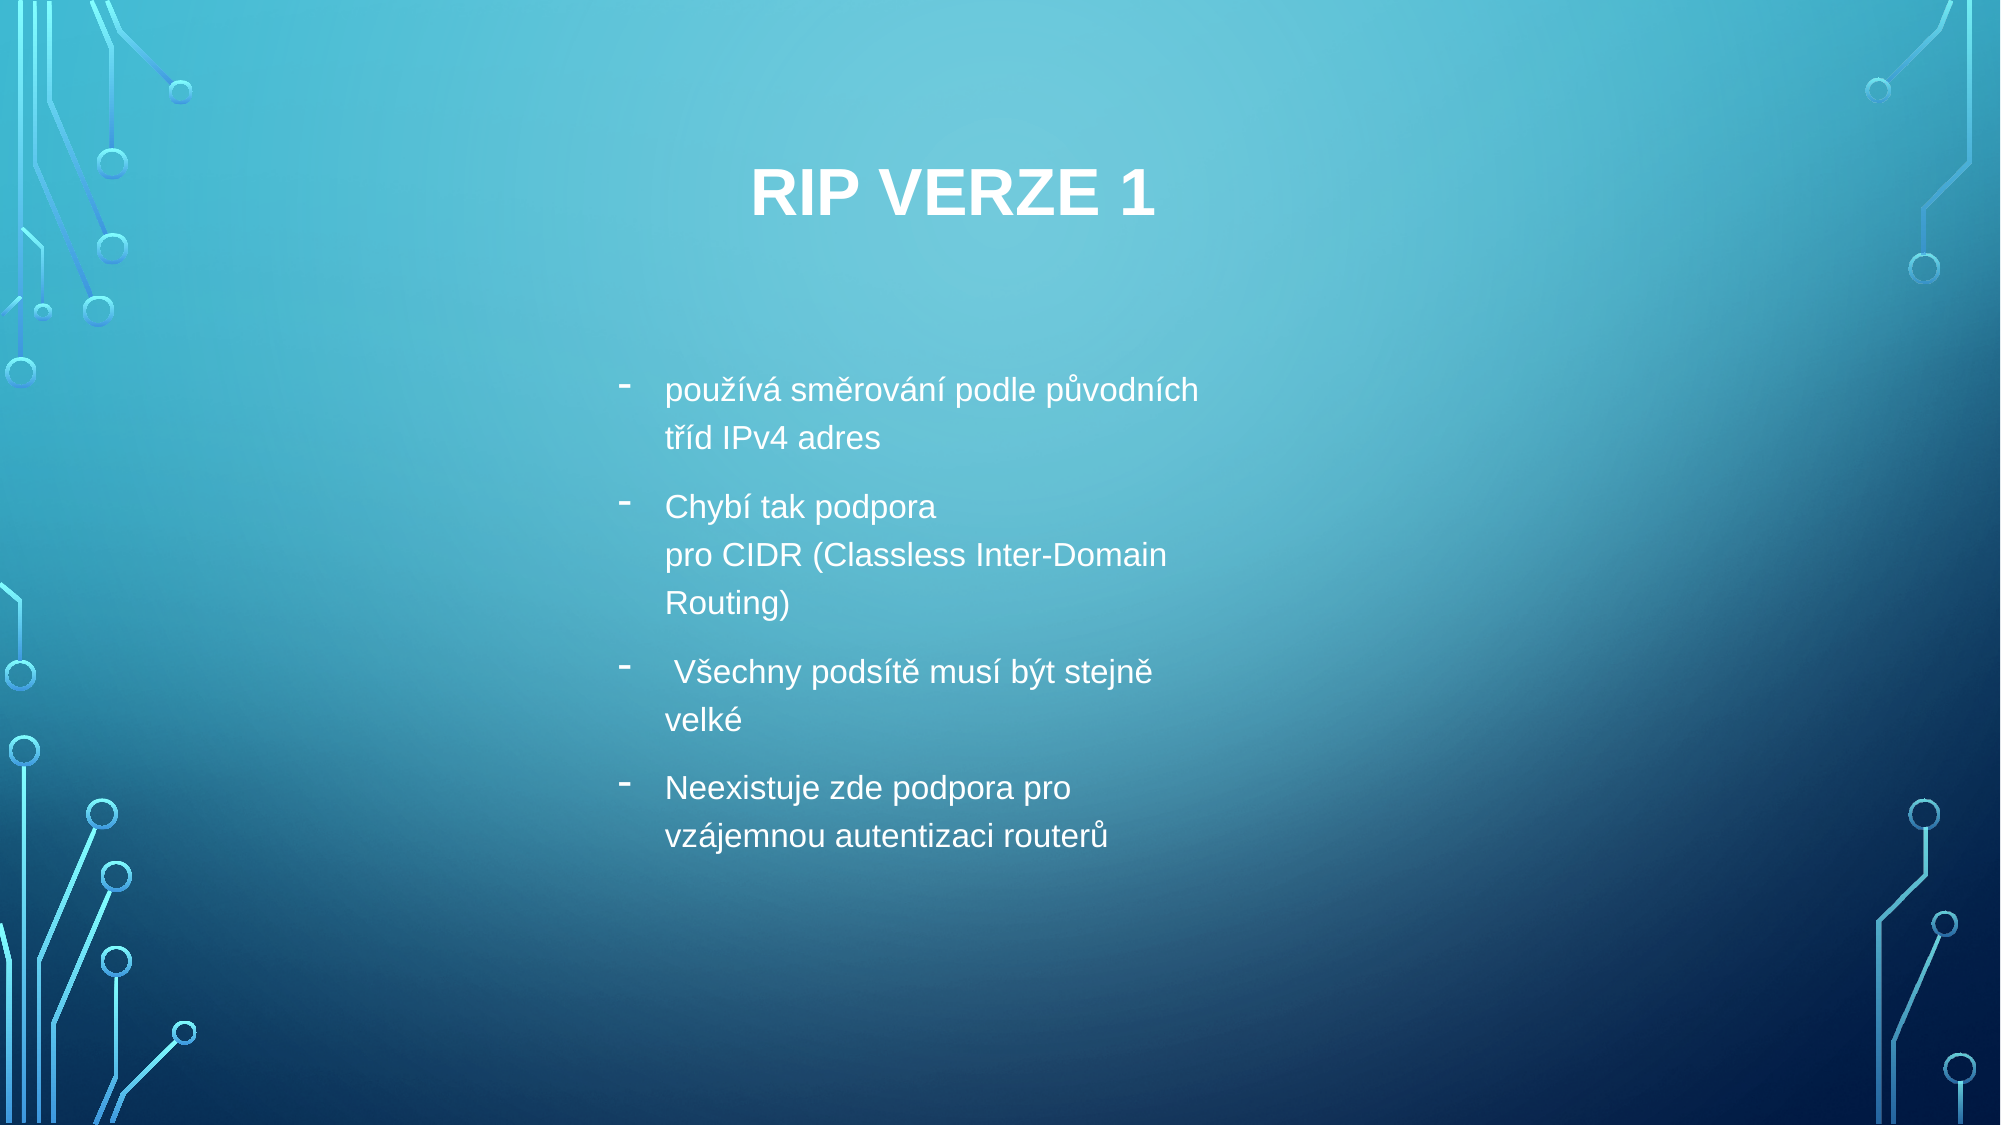

# RIP verze 1
používá směrování podle původních tříd IPv4 adres
Chybí tak podpora pro CIDR (Classless Inter-Domain Routing)
 Všechny podsítě musí být stejně velké
Neexistuje zde podpora pro vzájemnou autentizaci routerů